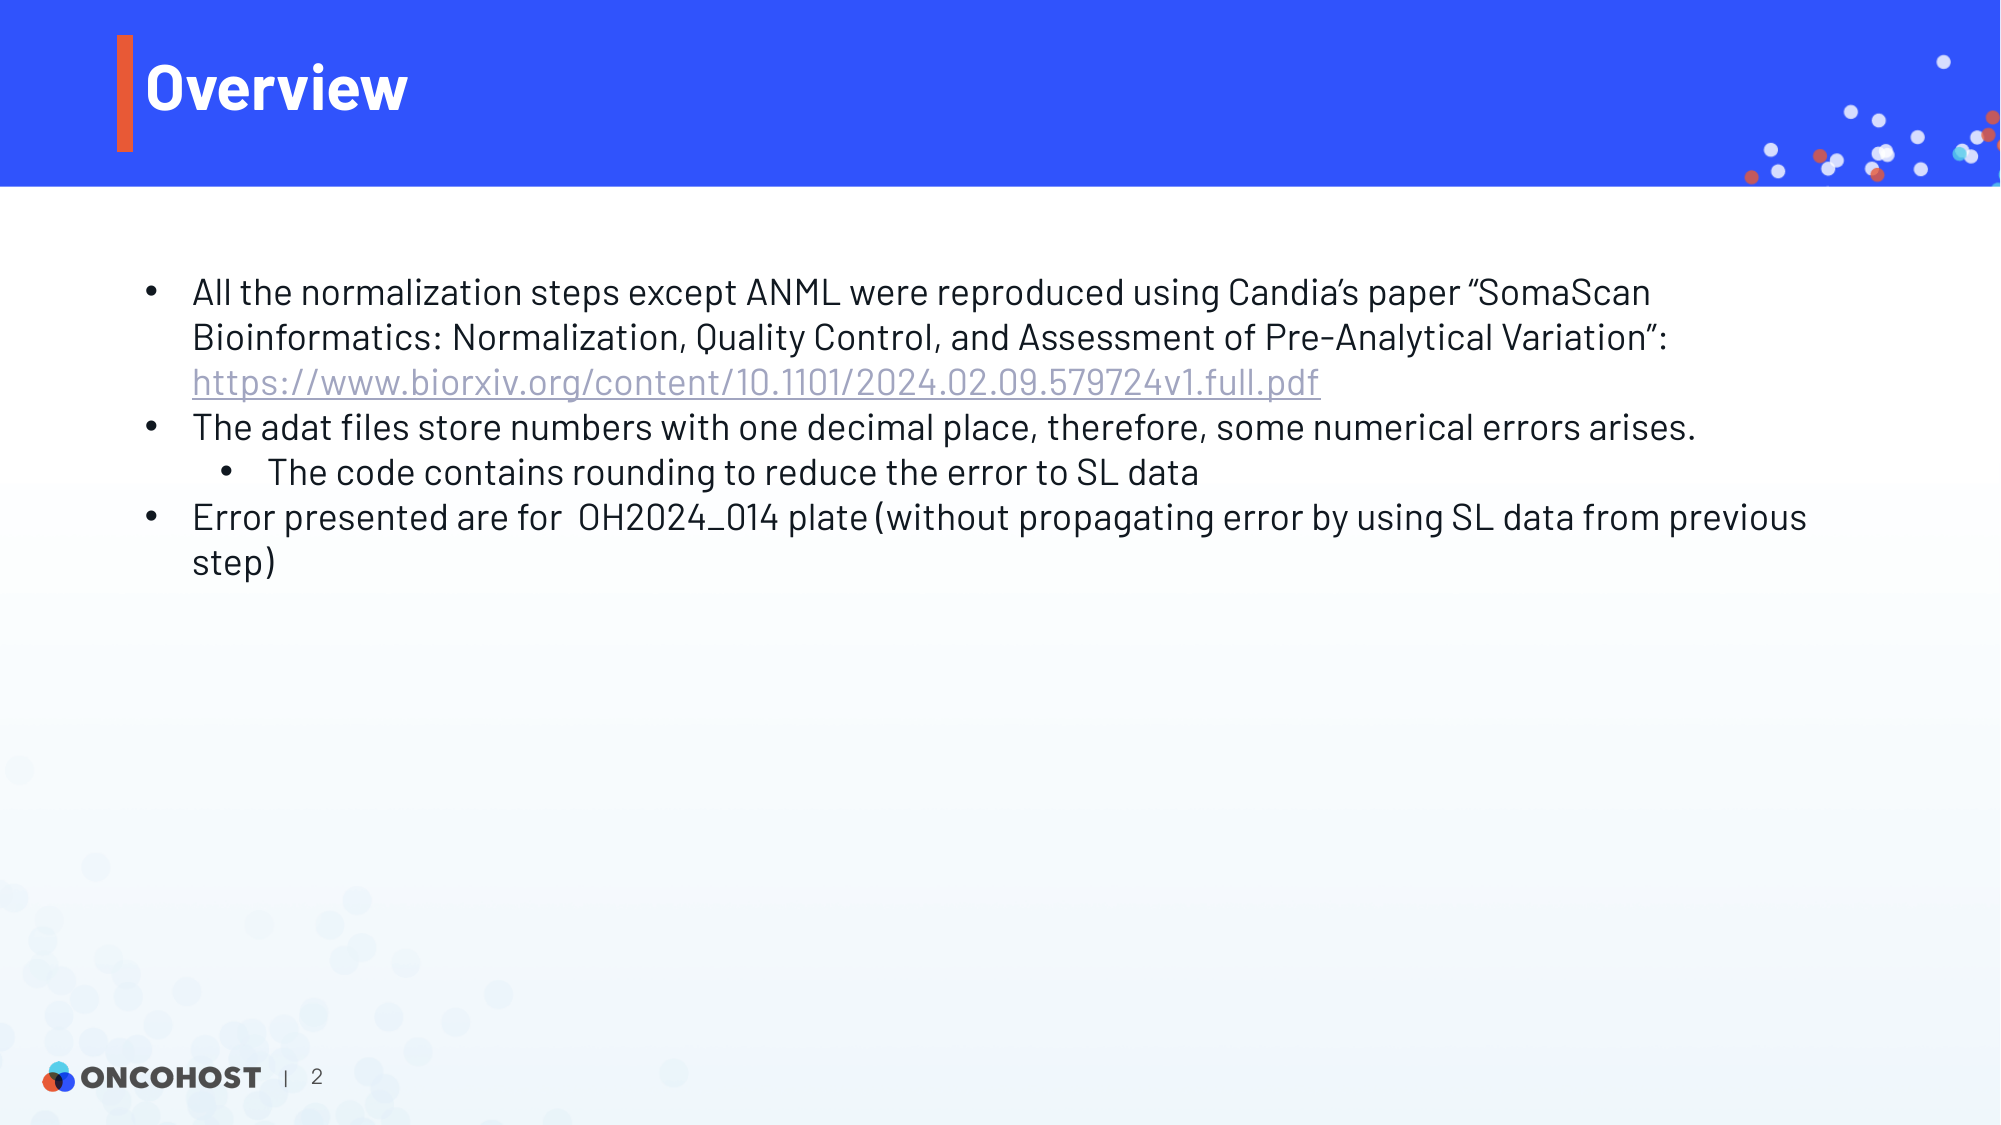

# Overview
All the normalization steps except ANML were reproduced using Candia’s paper “SomaScan Bioinformatics: Normalization, Quality Control, and Assessment of Pre-Analytical Variation”: https://www.biorxiv.org/content/10.1101/2024.02.09.579724v1.full.pdf
The adat files store numbers with one decimal place, therefore, some numerical errors arises.
The code contains rounding to reduce the error to SL data
Error presented are for  OH2024_014 plate (without propagating error by using SL data from previous step)
|    2